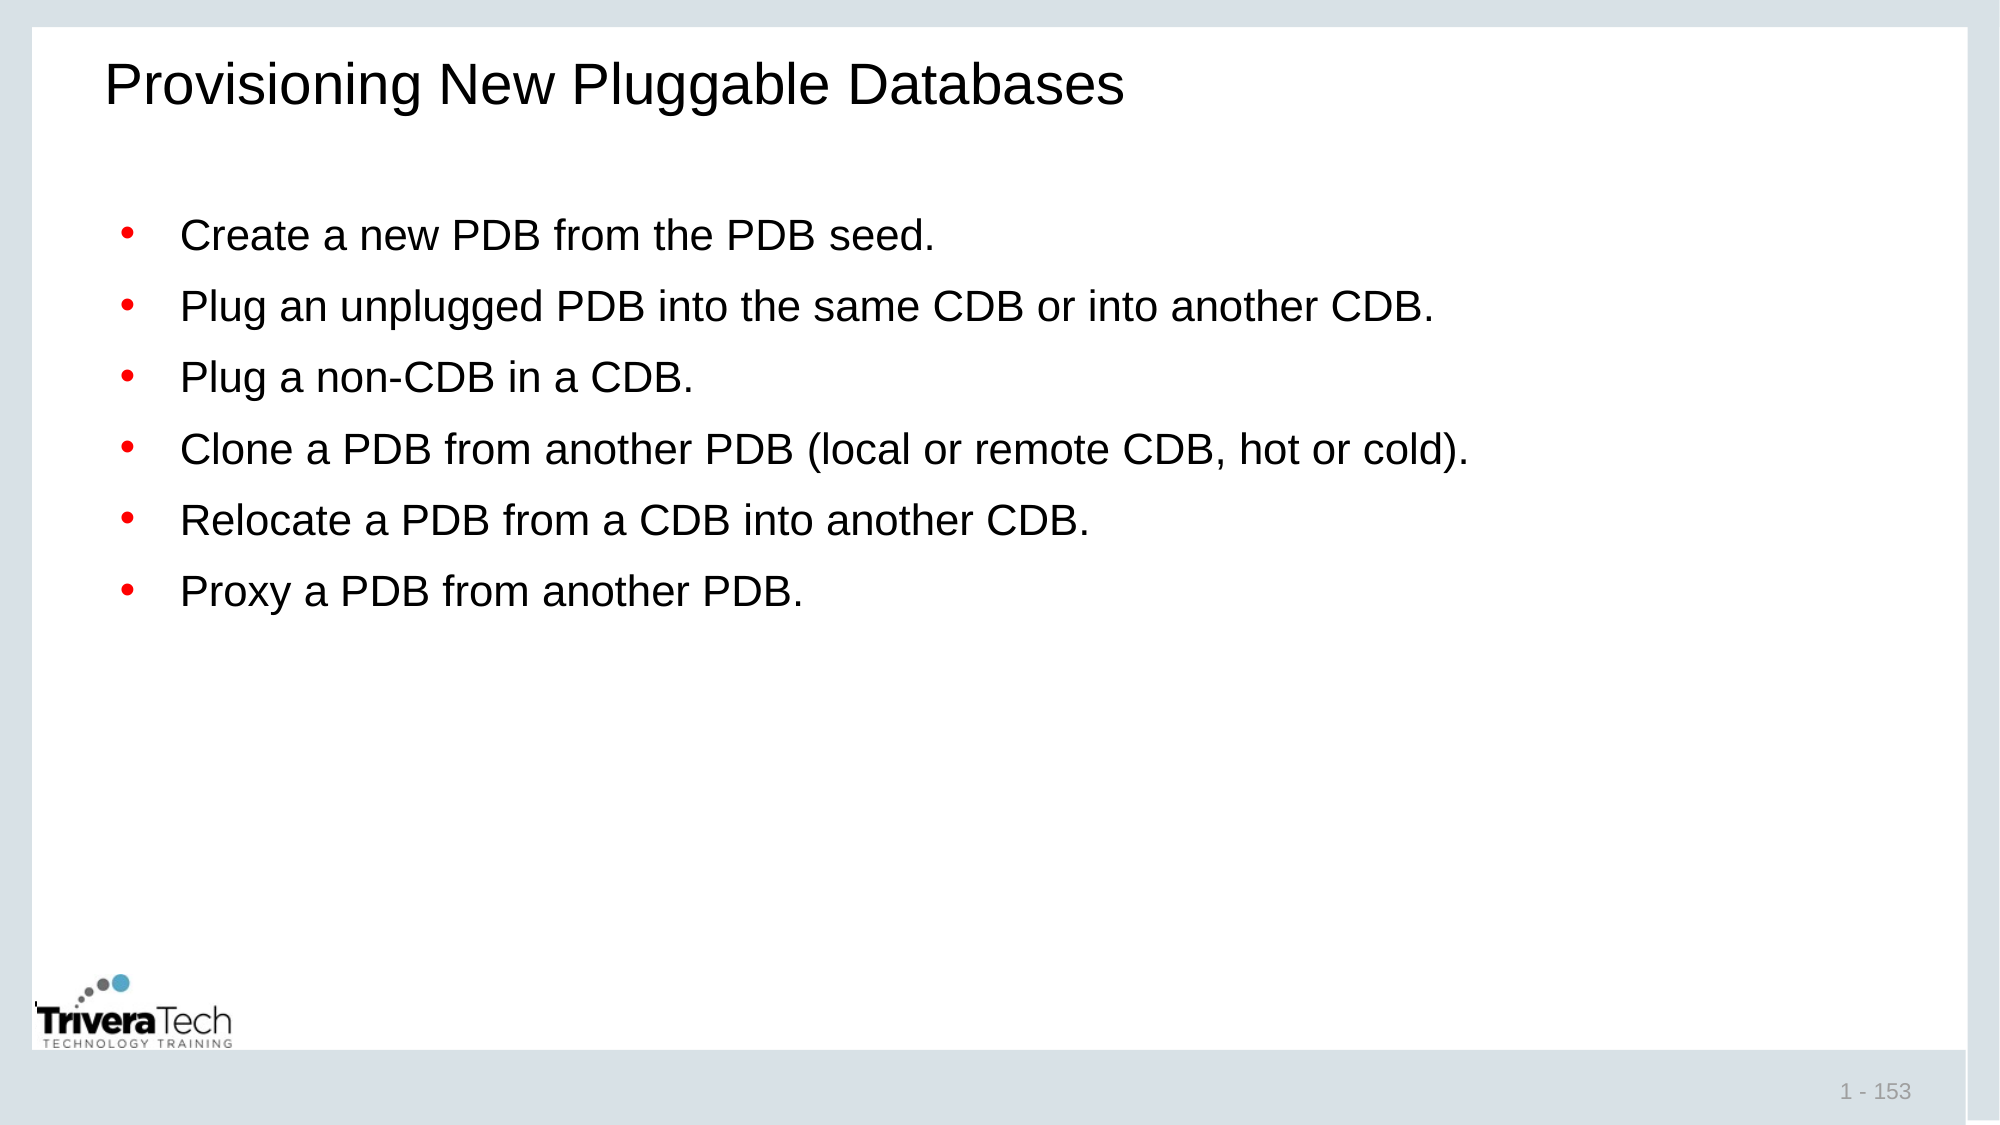

# Provisioning New Pluggable Databases
Create a new PDB from the PDB seed.
Plug an unplugged PDB into the same CDB or into another CDB.
Plug a non-CDB in a CDB.
Clone a PDB from another PDB (local or remote CDB, hot or cold).
Relocate a PDB from a CDB into another CDB.
Proxy a PDB from another PDB.